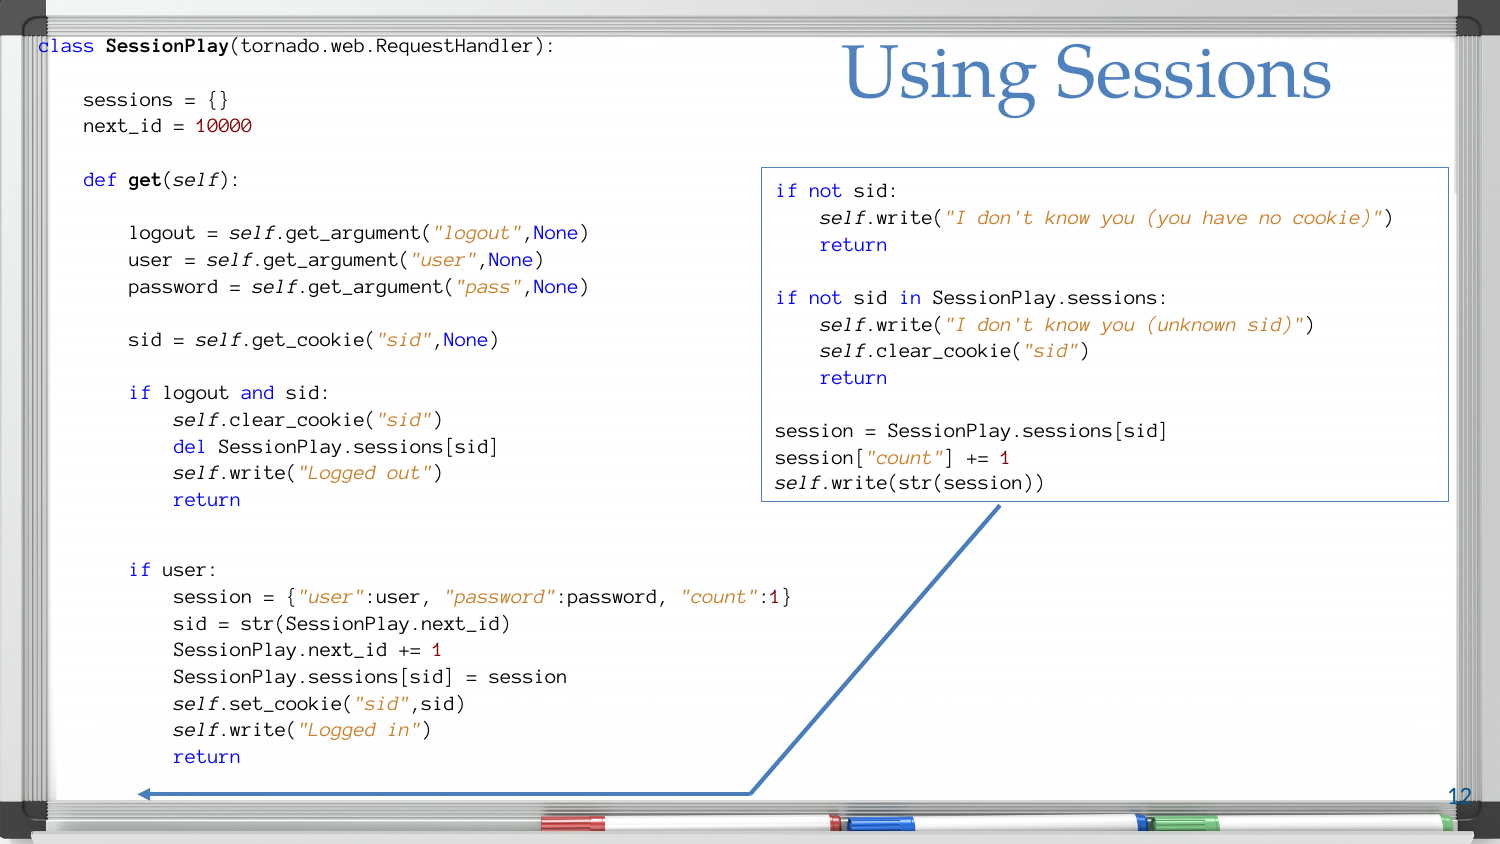

# Using Sessions
class SessionPlay(tornado.web.RequestHandler):

    sessions = {}
    next_id = 10000

    def get(self):

        logout = self.get_argument("logout",None)
        user = self.get_argument("user",None)
        password = self.get_argument("pass",None)

        sid = self.get_cookie("sid",None)

        if logout and sid:
            self.clear_cookie("sid")
            del SessionPlay.sessions[sid]
            self.write("Logged out")
            return

        if user:
            session = {"user":user, "password":password, "count":1}
            sid = str(SessionPlay.next_id)
            SessionPlay.next_id += 1
            SessionPlay.sessions[sid] = session
            self.set_cookie("sid",sid)
            self.write("Logged in")
            return

if not sid:
    self.write("I don't know you (you have no cookie)")
    return

if not sid in SessionPlay.sessions:
    self.write("I don't know you (unknown sid)")
    self.clear_cookie("sid")
    return

session = SessionPlay.sessions[sid]
session["count"] += 1
self.write(str(session))
12
Streams of bytes … two ways (into your program and out of your program)
Disks, consoles, sockets, keyboards, printers
Know how to talk streams and you can talk to anything
Initialization (constructor) is different. Use is the same.